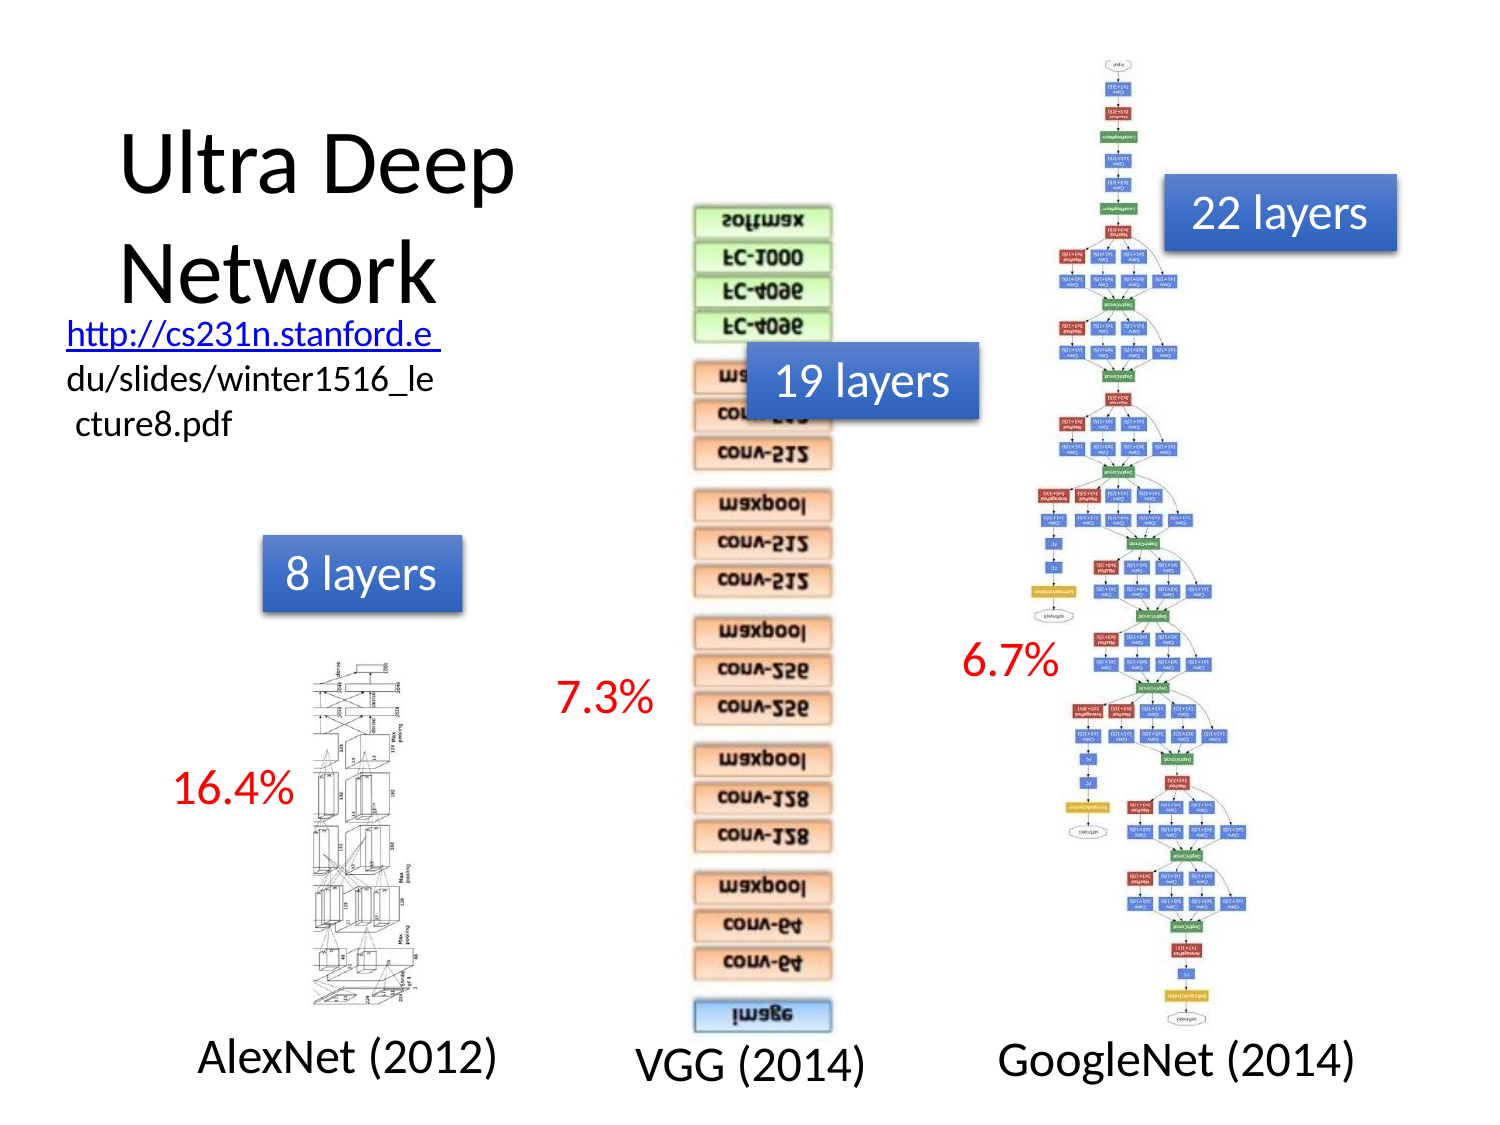

# Ultra Deep Network

22 layers

http://cs231n.stanford.e  du/slides/winter1516_le  cture8.pdf

19 layers

8 layers
6.7%

7.3%
16.4%
AlexNet (2012)
GoogleNet (2014)
VGG (2014)